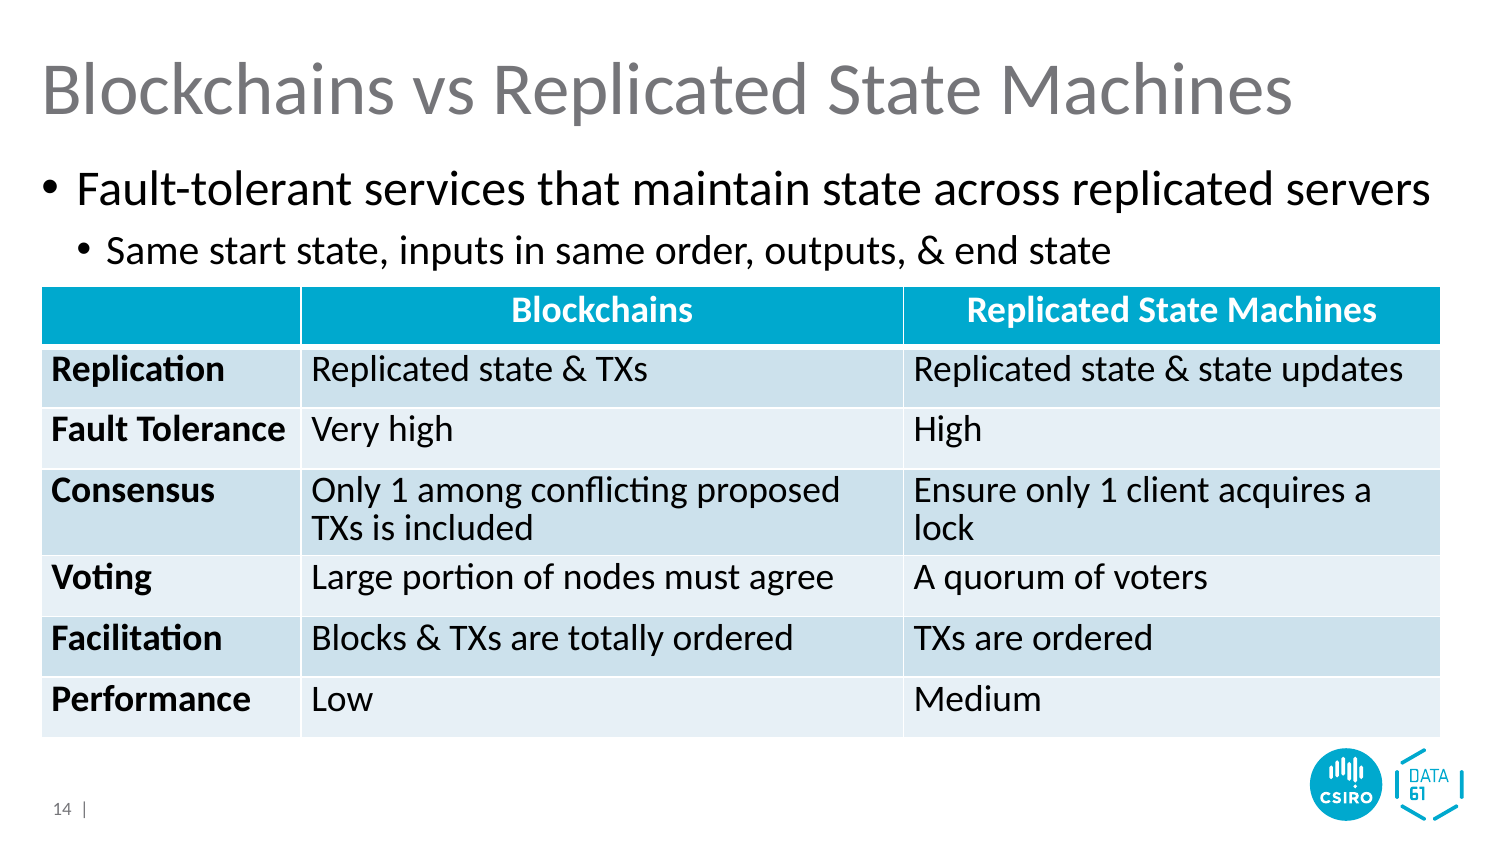

# Blockchains vs Replicated State Machines
Fault-tolerant services that maintain state across replicated servers
Same start state, inputs in same order, outputs, & end state
|  | Blockchains | Replicated State Machines |
| --- | --- | --- |
| Replication | Replicated state & TXs | Replicated state & state updates |
| Fault Tolerance | Very high | High |
| Consensus | Only 1 among conflicting proposed TXs is included | Ensure only 1 client acquires a lock |
| Voting | Large portion of nodes must agree | A quorum of voters |
| Facilitation | Blocks & TXs are totally ordered | TXs are ordered |
| Performance | Low | Medium |
14  |